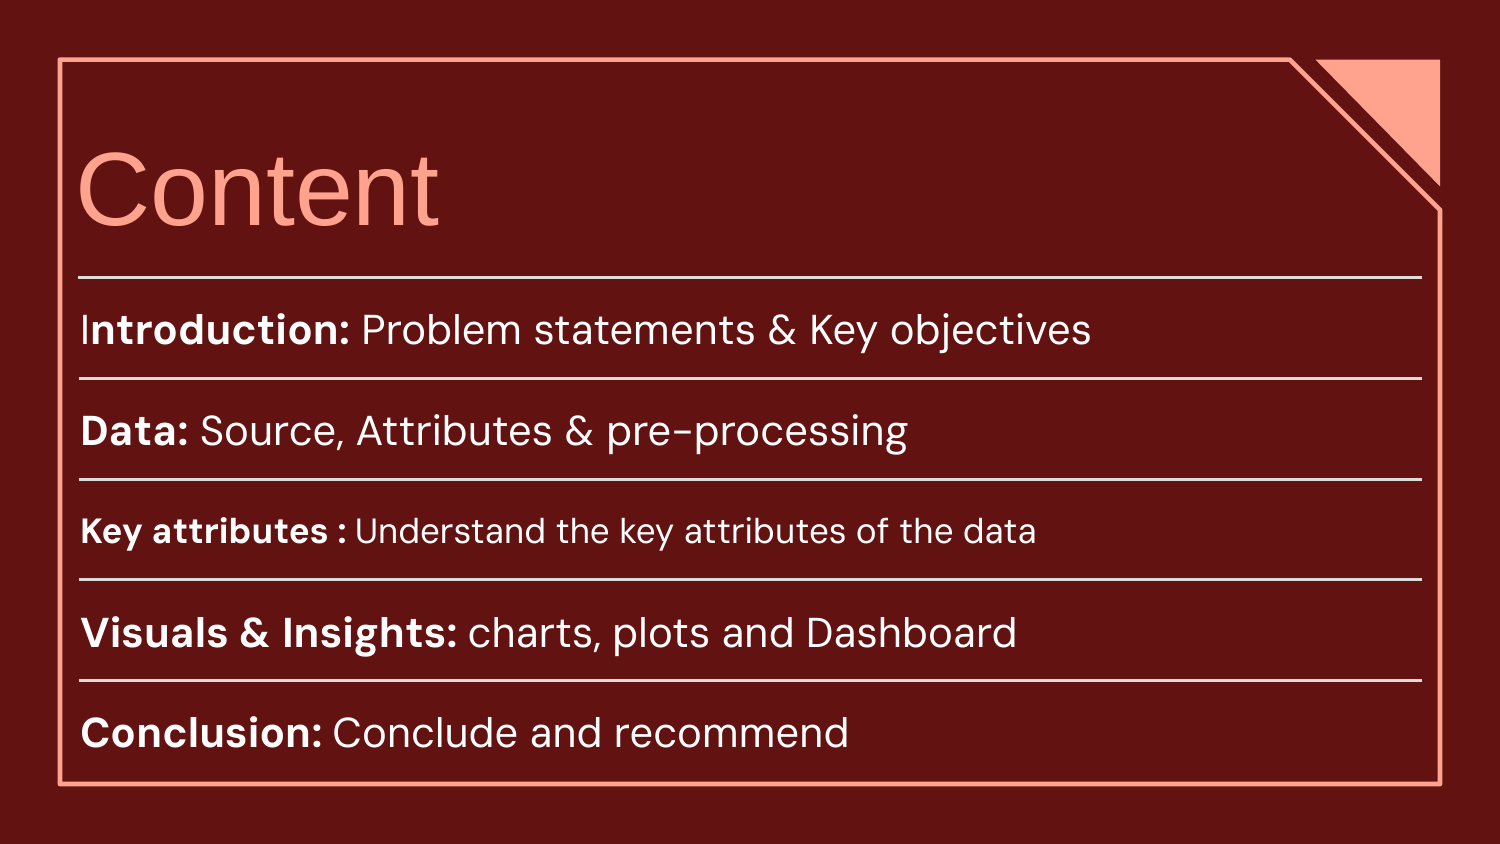

# Content
Introduction: Problem statements & Key objectives
Data: Source, Attributes & pre-processing
Key attributes : Understand the key attributes of the data
Visuals & Insights: charts, plots and Dashboard
Conclusion: Conclude and recommend